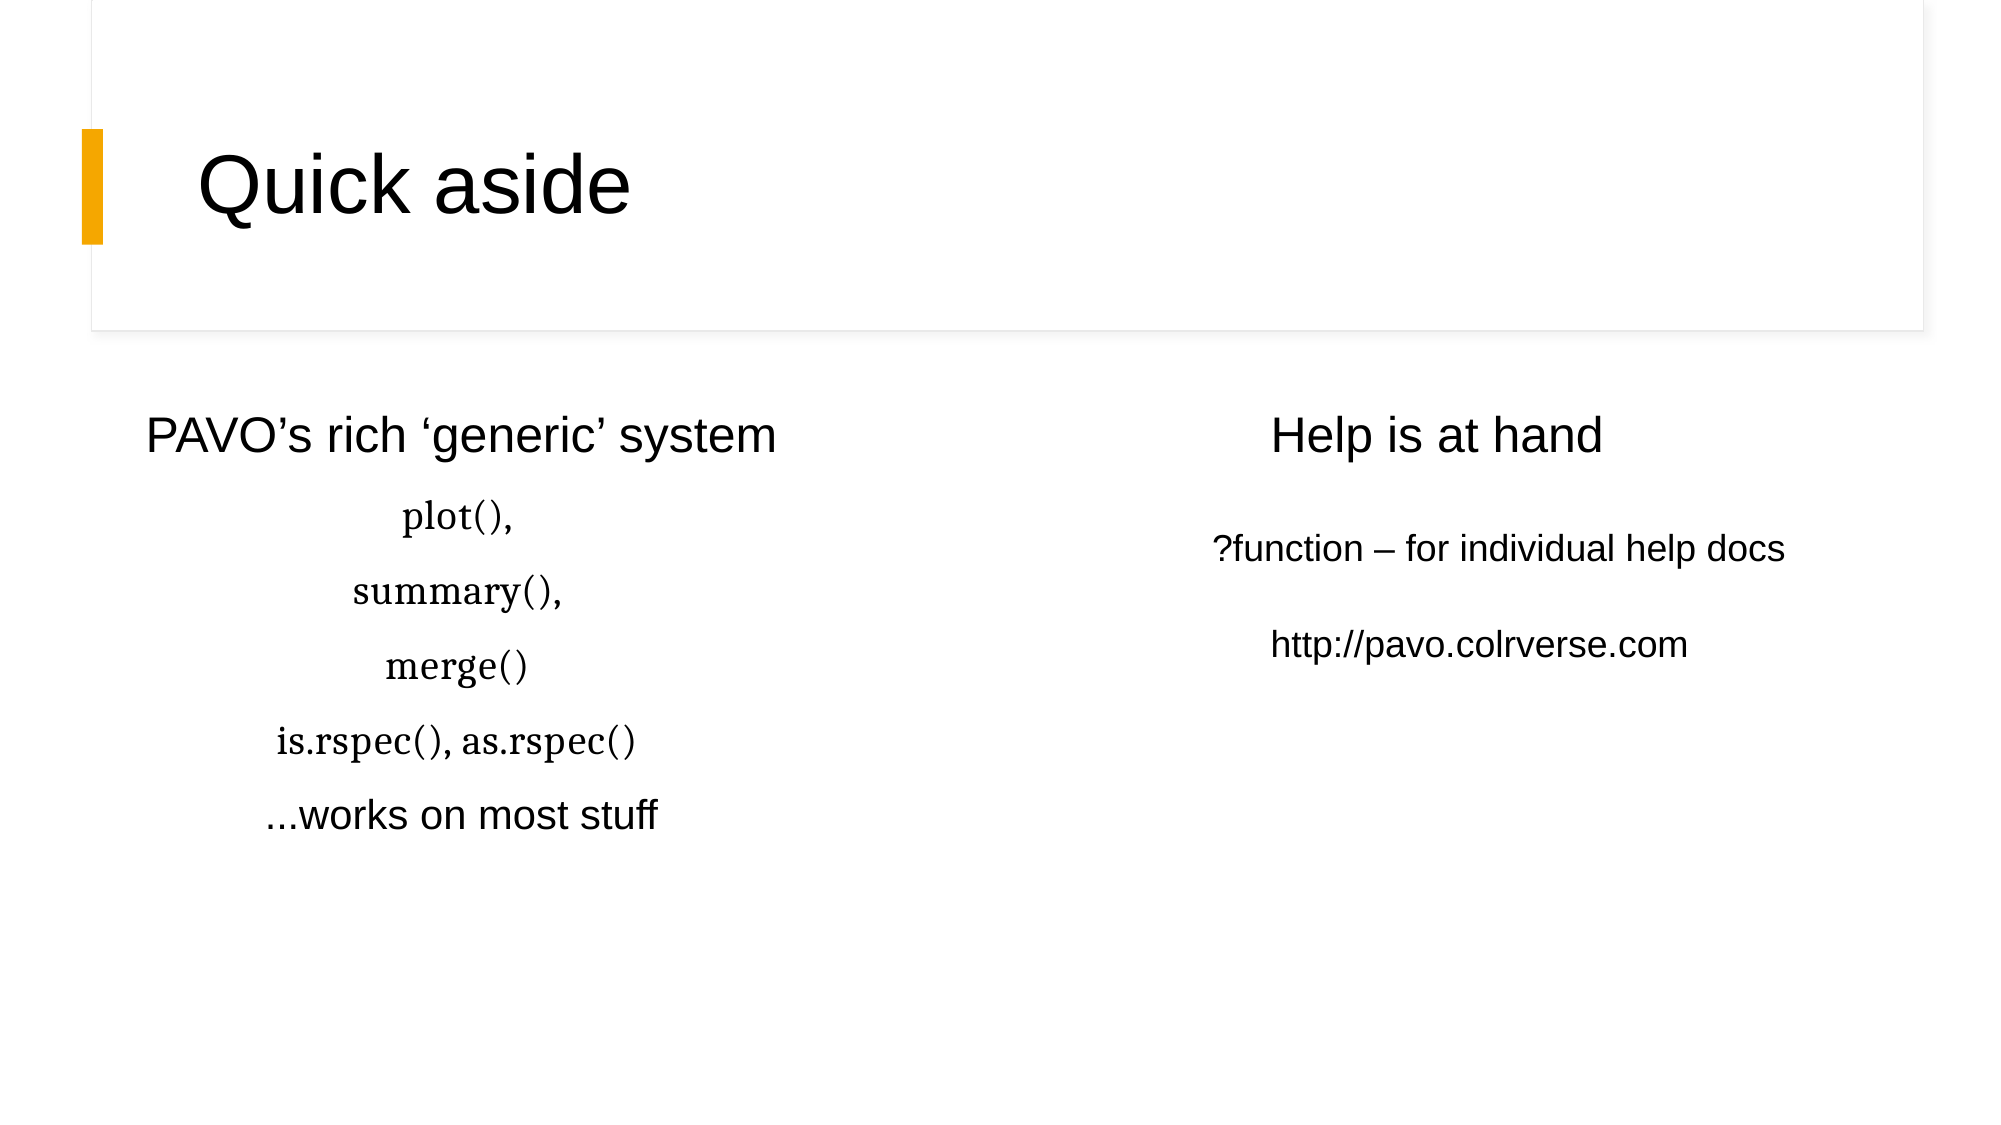

# Quick aside
PAVO’s rich ‘generic’ system
plot(),
summary(),
merge()
is.rspec(), as.rspec()
...works on most stuff
Help is at hand
?function – for individual help docs
http://pavo.colrverse.com